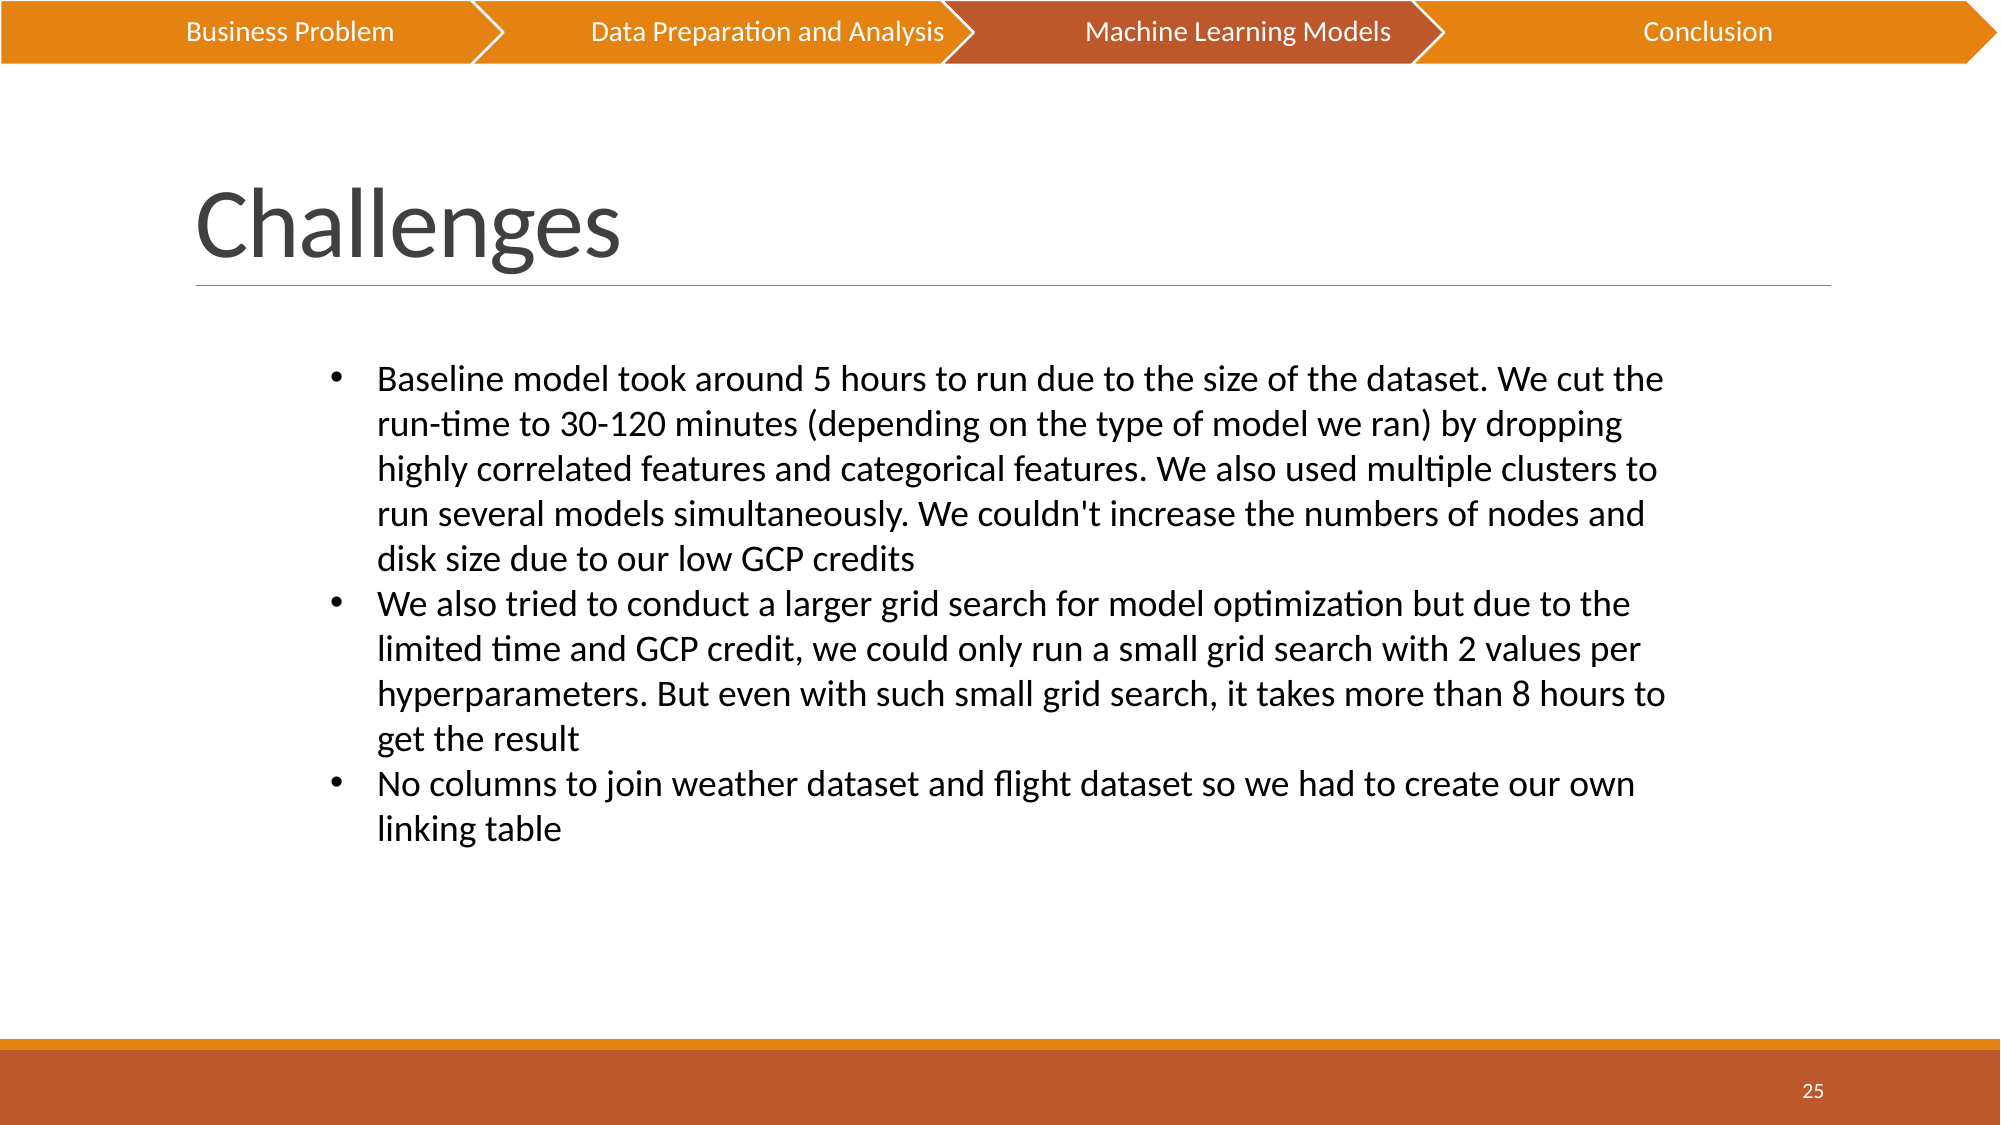

Business Problem
Data Preparation and Analysis
Machine Learning Models
Conclusion
# Challenges
Baseline model took around 5 hours to run due to the size of the dataset. We cut the run-time to 30-120 minutes (depending on the type of model we ran) by dropping highly correlated features and categorical features. We also used multiple clusters to run several models simultaneously. We couldn't increase the numbers of nodes and disk size due to our low GCP credits
We also tried to conduct a larger grid search for model optimization but due to the limited time and GCP credit, we could only run a small grid search with 2 values per hyperparameters. But even with such small grid search, it takes more than 8 hours to get the result
No columns to join weather dataset and flight dataset so we had to create our own linking table
25